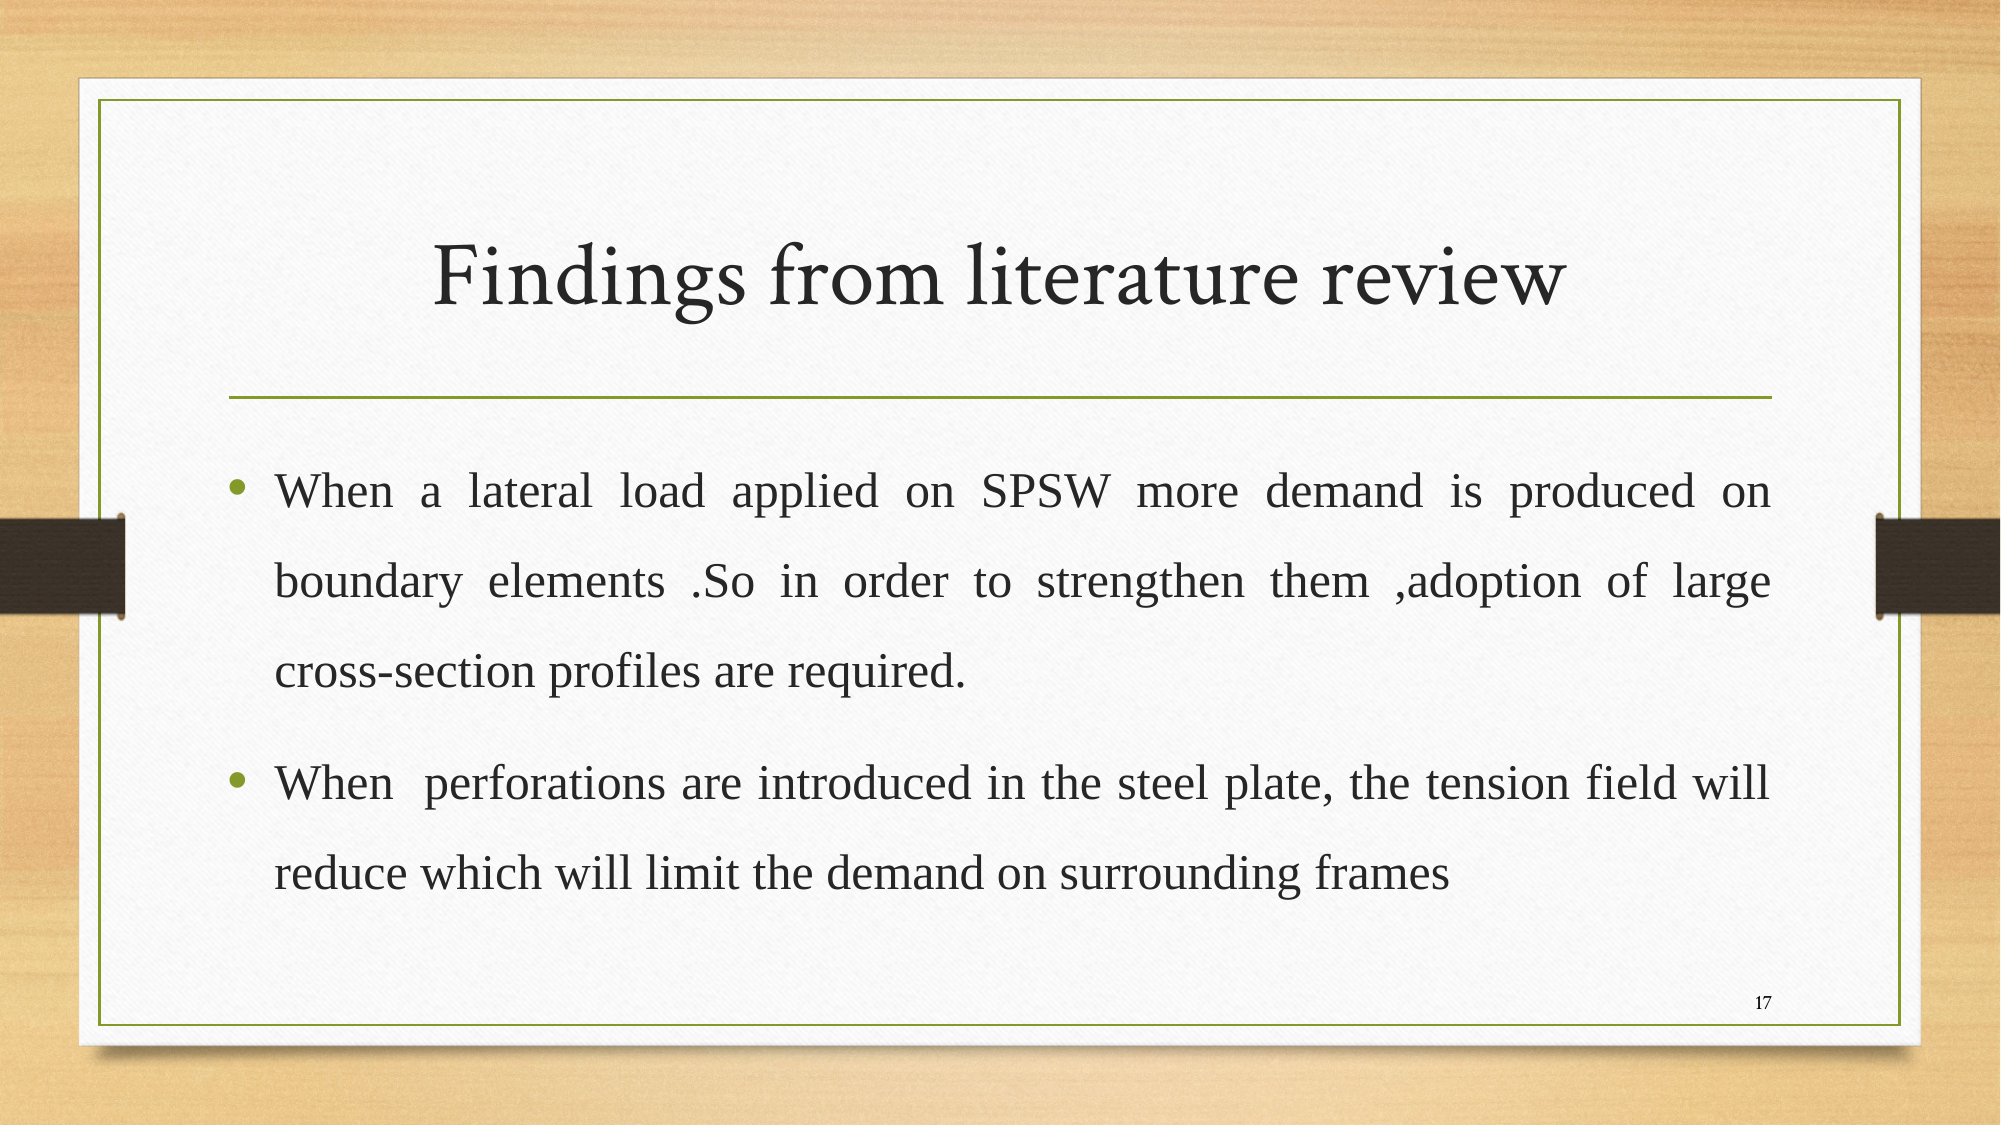

# Findings from literature review
When a lateral load applied on SPSW more demand is produced on boundary elements .So in order to strengthen them ,adoption of large cross-section profiles are required.
When  perforations are introduced in the steel plate, the tension field will reduce which will limit the demand on surrounding frames
17